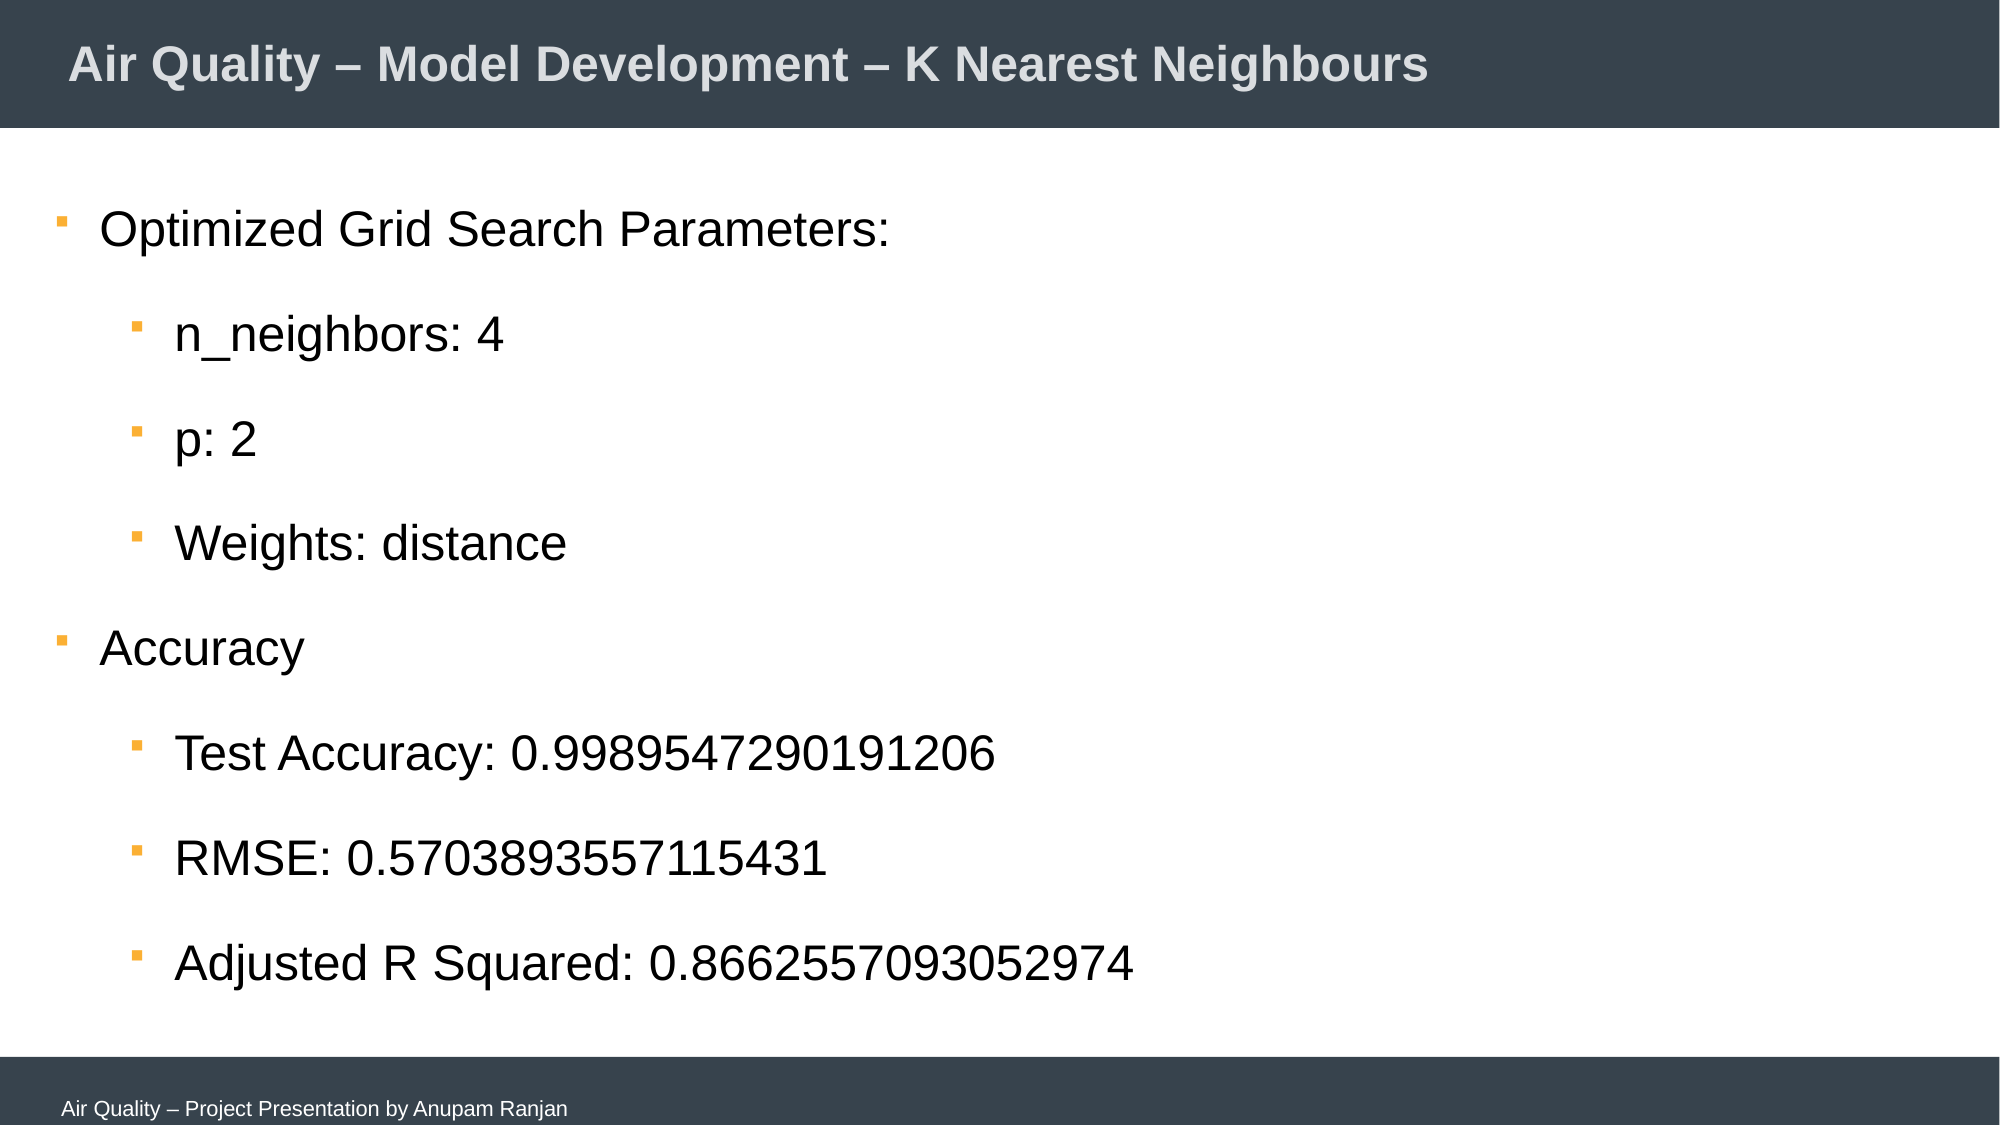

# Air Quality – Model Development – K Nearest Neighbours
Optimized Grid Search Parameters:
n_neighbors: 4
p: 2
Weights: distance
Accuracy
Test Accuracy: 0.9989547290191206
RMSE: 0.5703893557115431
Adjusted R Squared: 0.8662557093052974
Air Quality – Project Presentation by Anupam Ranjan